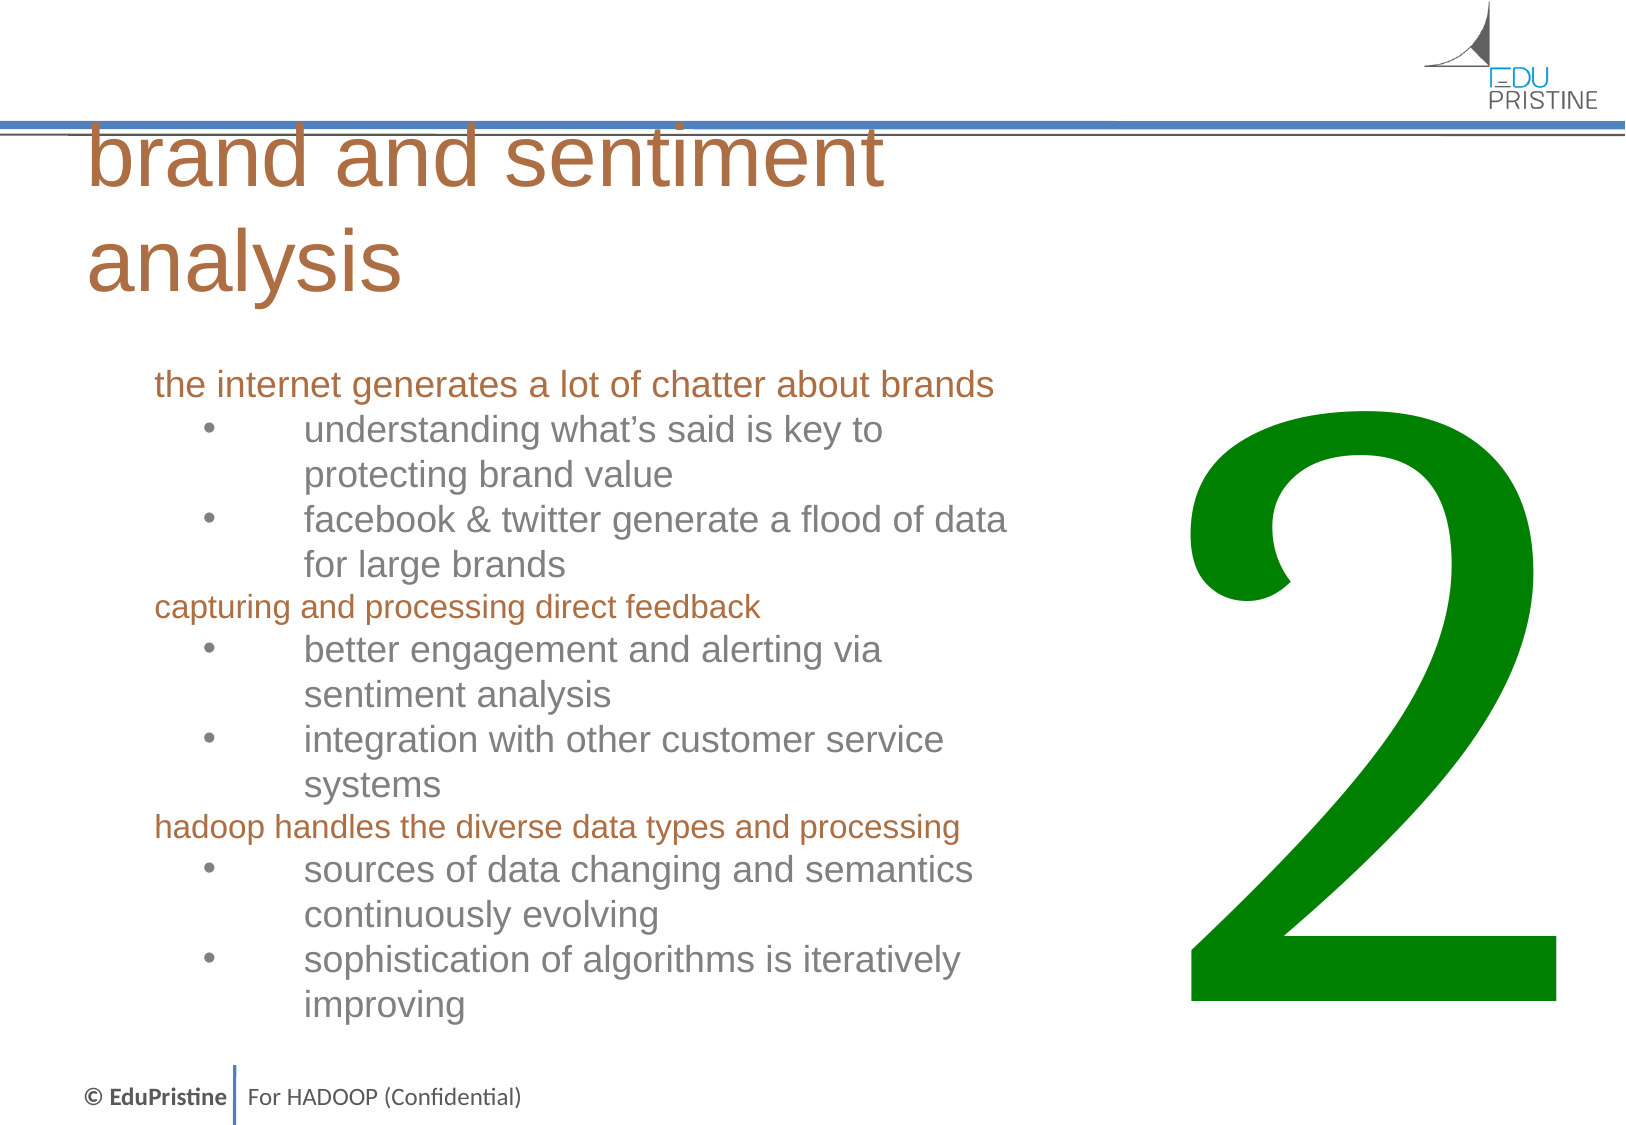

brand and sentiment analysis
2
the internet generates a lot of chatter about brands
understanding what’s said is key to protecting brand value
facebook & twitter generate a flood of data for large brands
capturing and processing direct feedback
better engagement and alerting via sentiment analysis
integration with other customer service systems
hadoop handles the diverse data types and processing
sources of data changing and semantics continuously evolving
sophistication of algorithms is iteratively improving